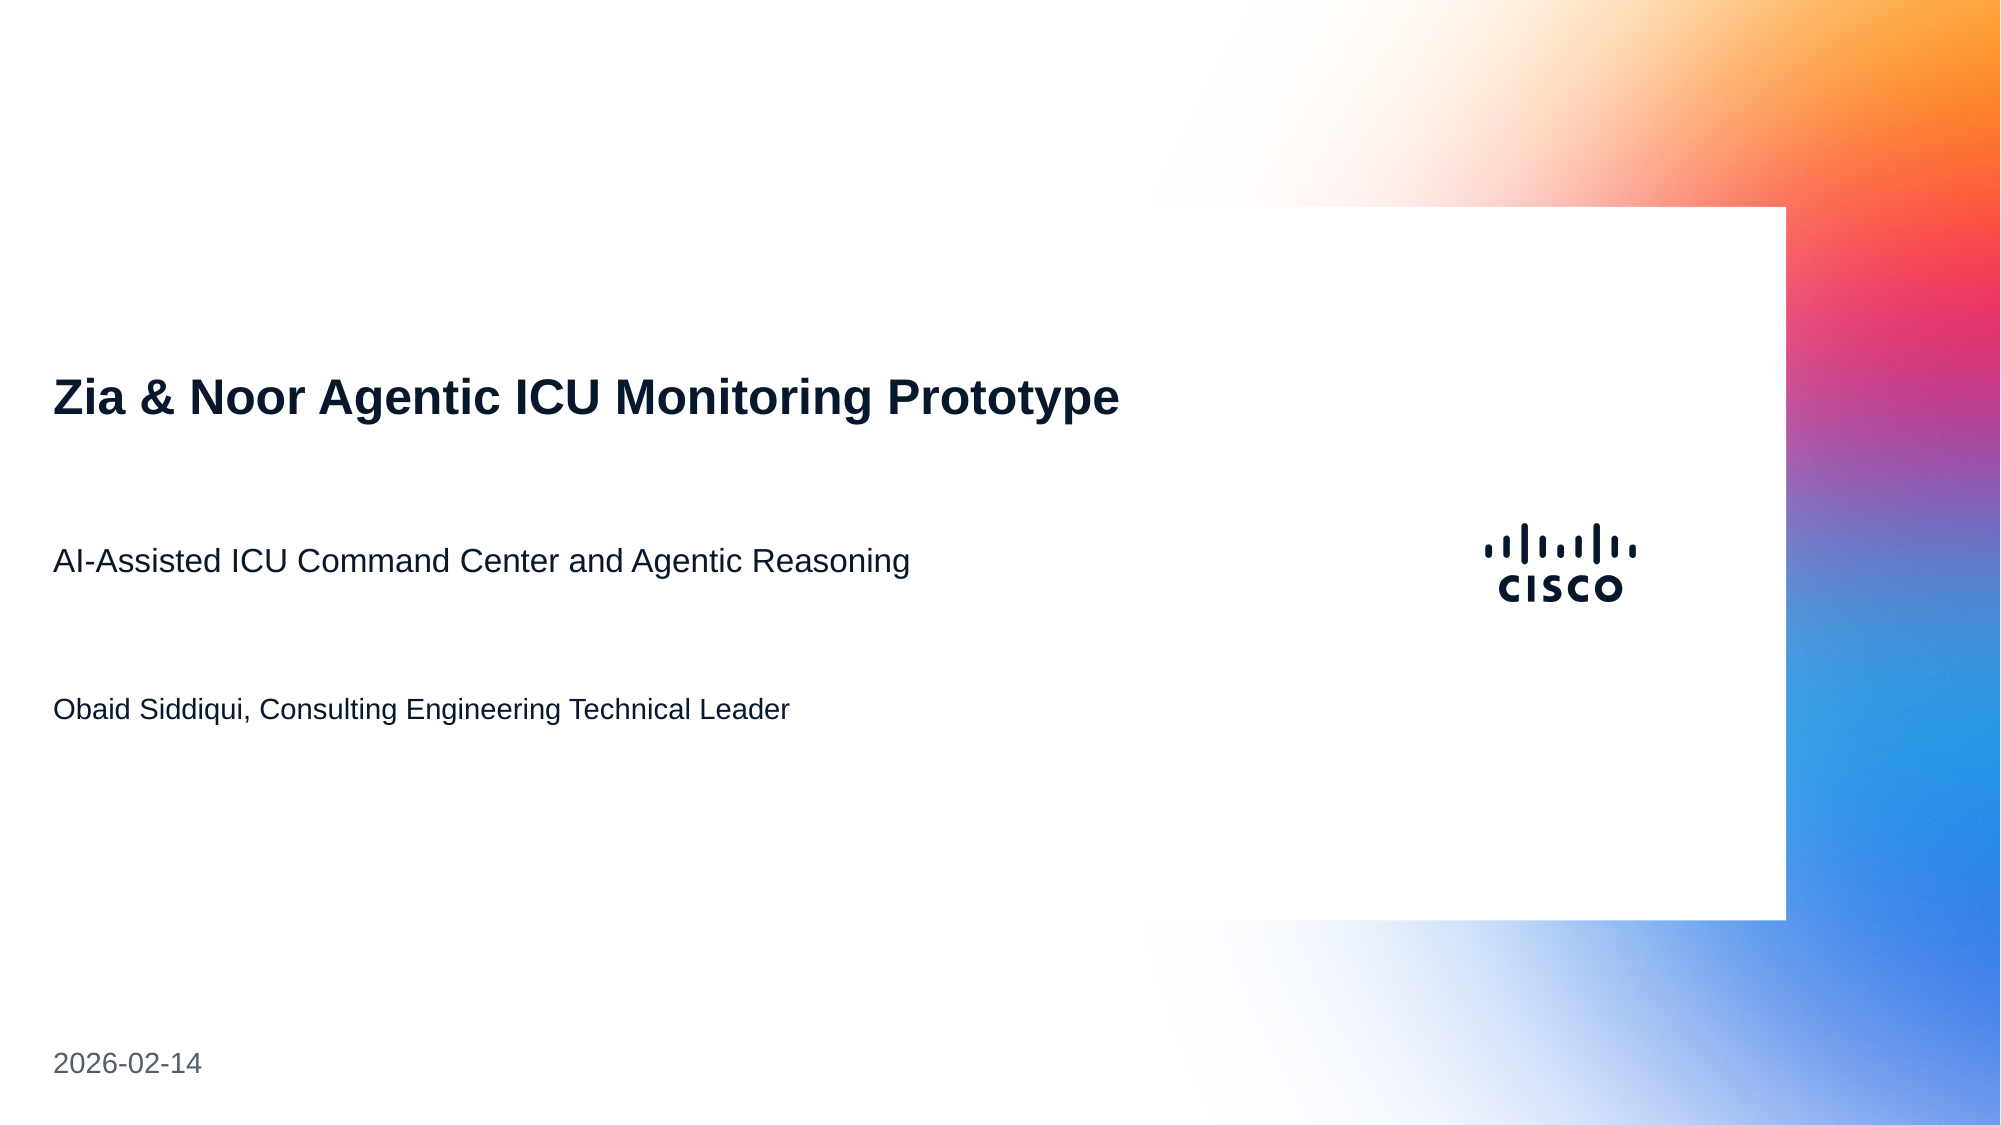

Zia & Noor Agentic ICU Monitoring Prototype
AI-Assisted ICU Command Center and Agentic Reasoning
Obaid Siddiqui, Consulting Engineering Technical Leader

2026-02-14